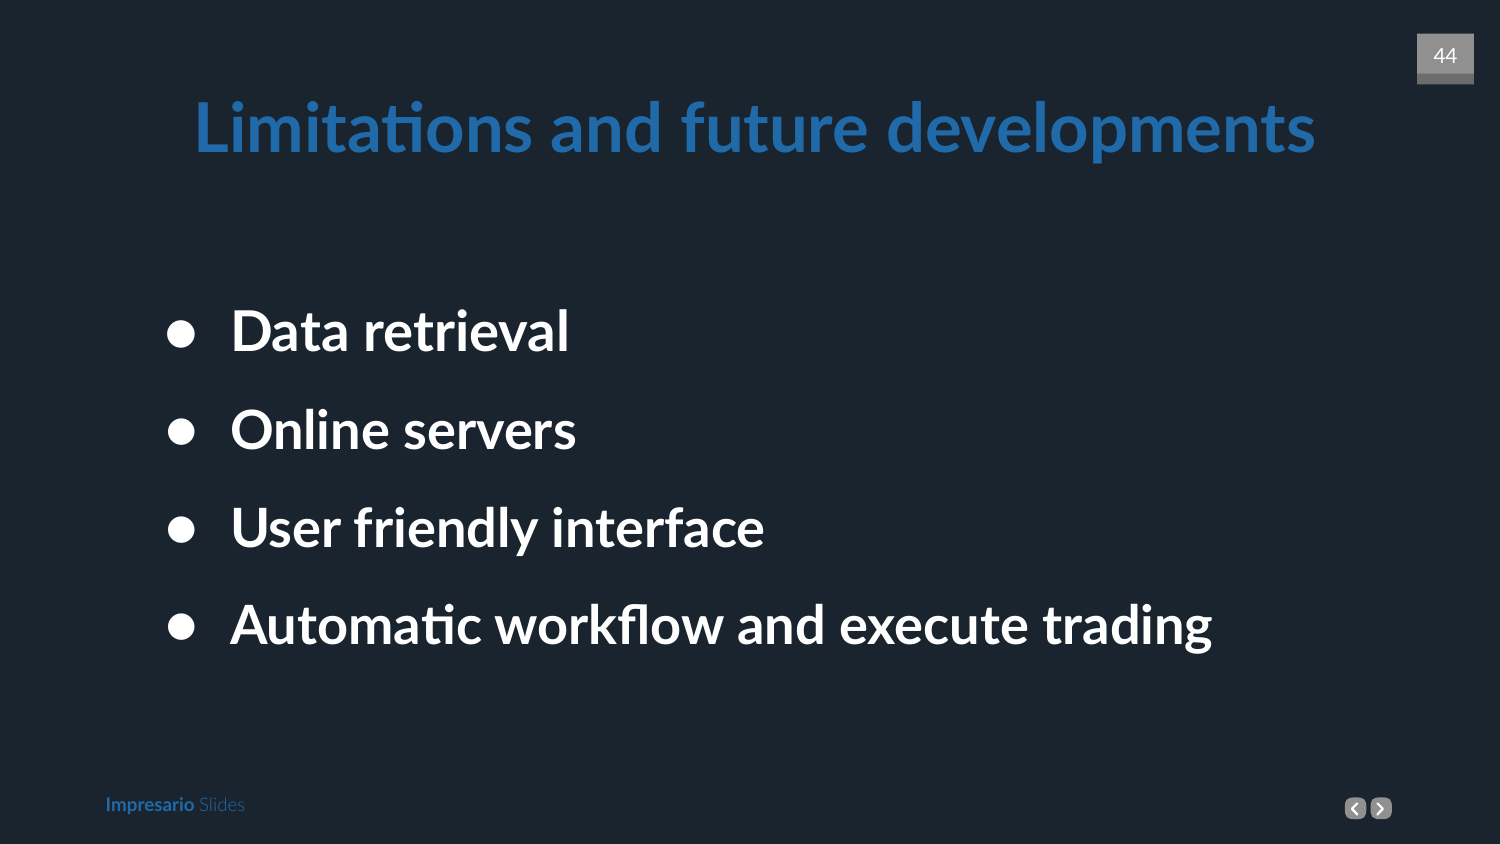

Limitations and future developments
Data retrieval
Online servers
User friendly interface
Automatic workflow and execute trading